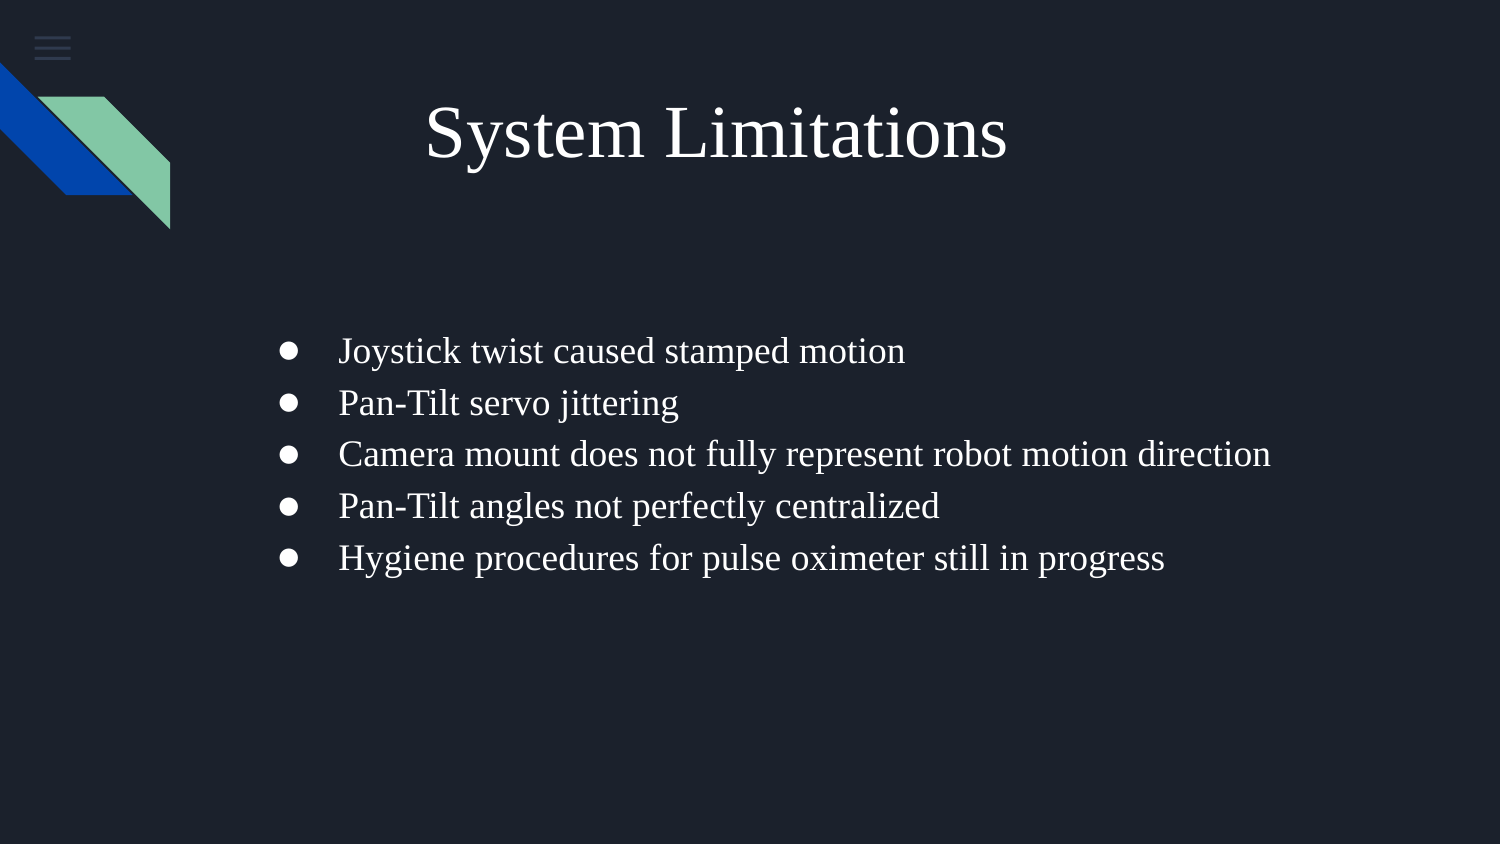

# System Limitations
 Joystick twist caused stamped motion
 Pan-Tilt servo jittering
 Camera mount does not fully represent robot motion direction
 Pan-Tilt angles not perfectly centralized
 Hygiene procedures for pulse oximeter still in progress